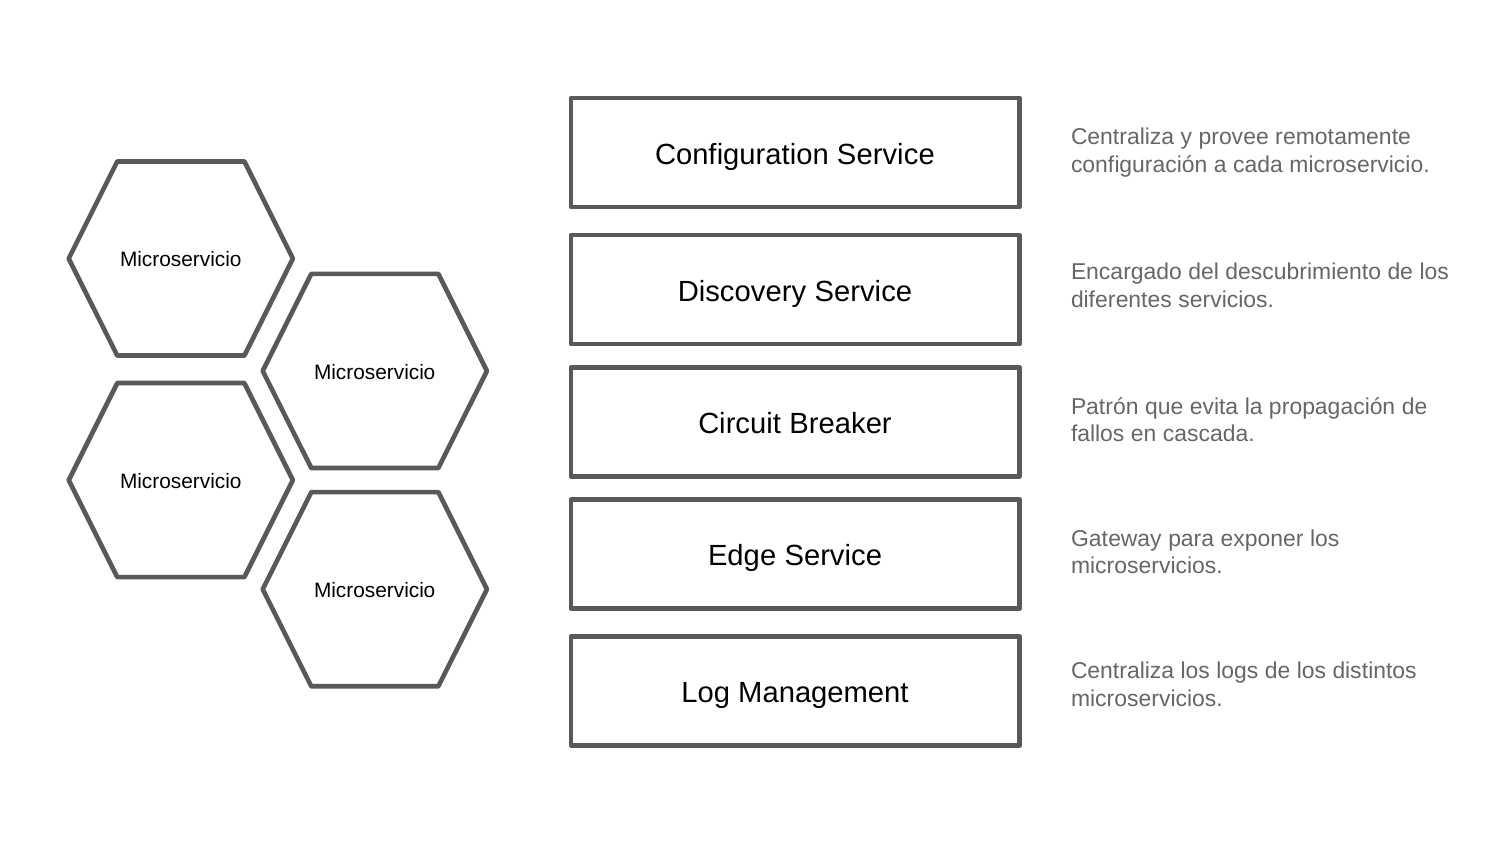

Configuration Service
Centraliza y provee remotamente configuración a cada microservicio.
Microservicio
Discovery Service
Encargado del descubrimiento de los diferentes servicios.
Microservicio
Circuit Breaker
Patrón que evita la propagación de fallos en cascada.
Microservicio
Microservicio
Edge Service
Gateway para exponer los microservicios.
Log Management
Centraliza los logs de los distintos microservicios.